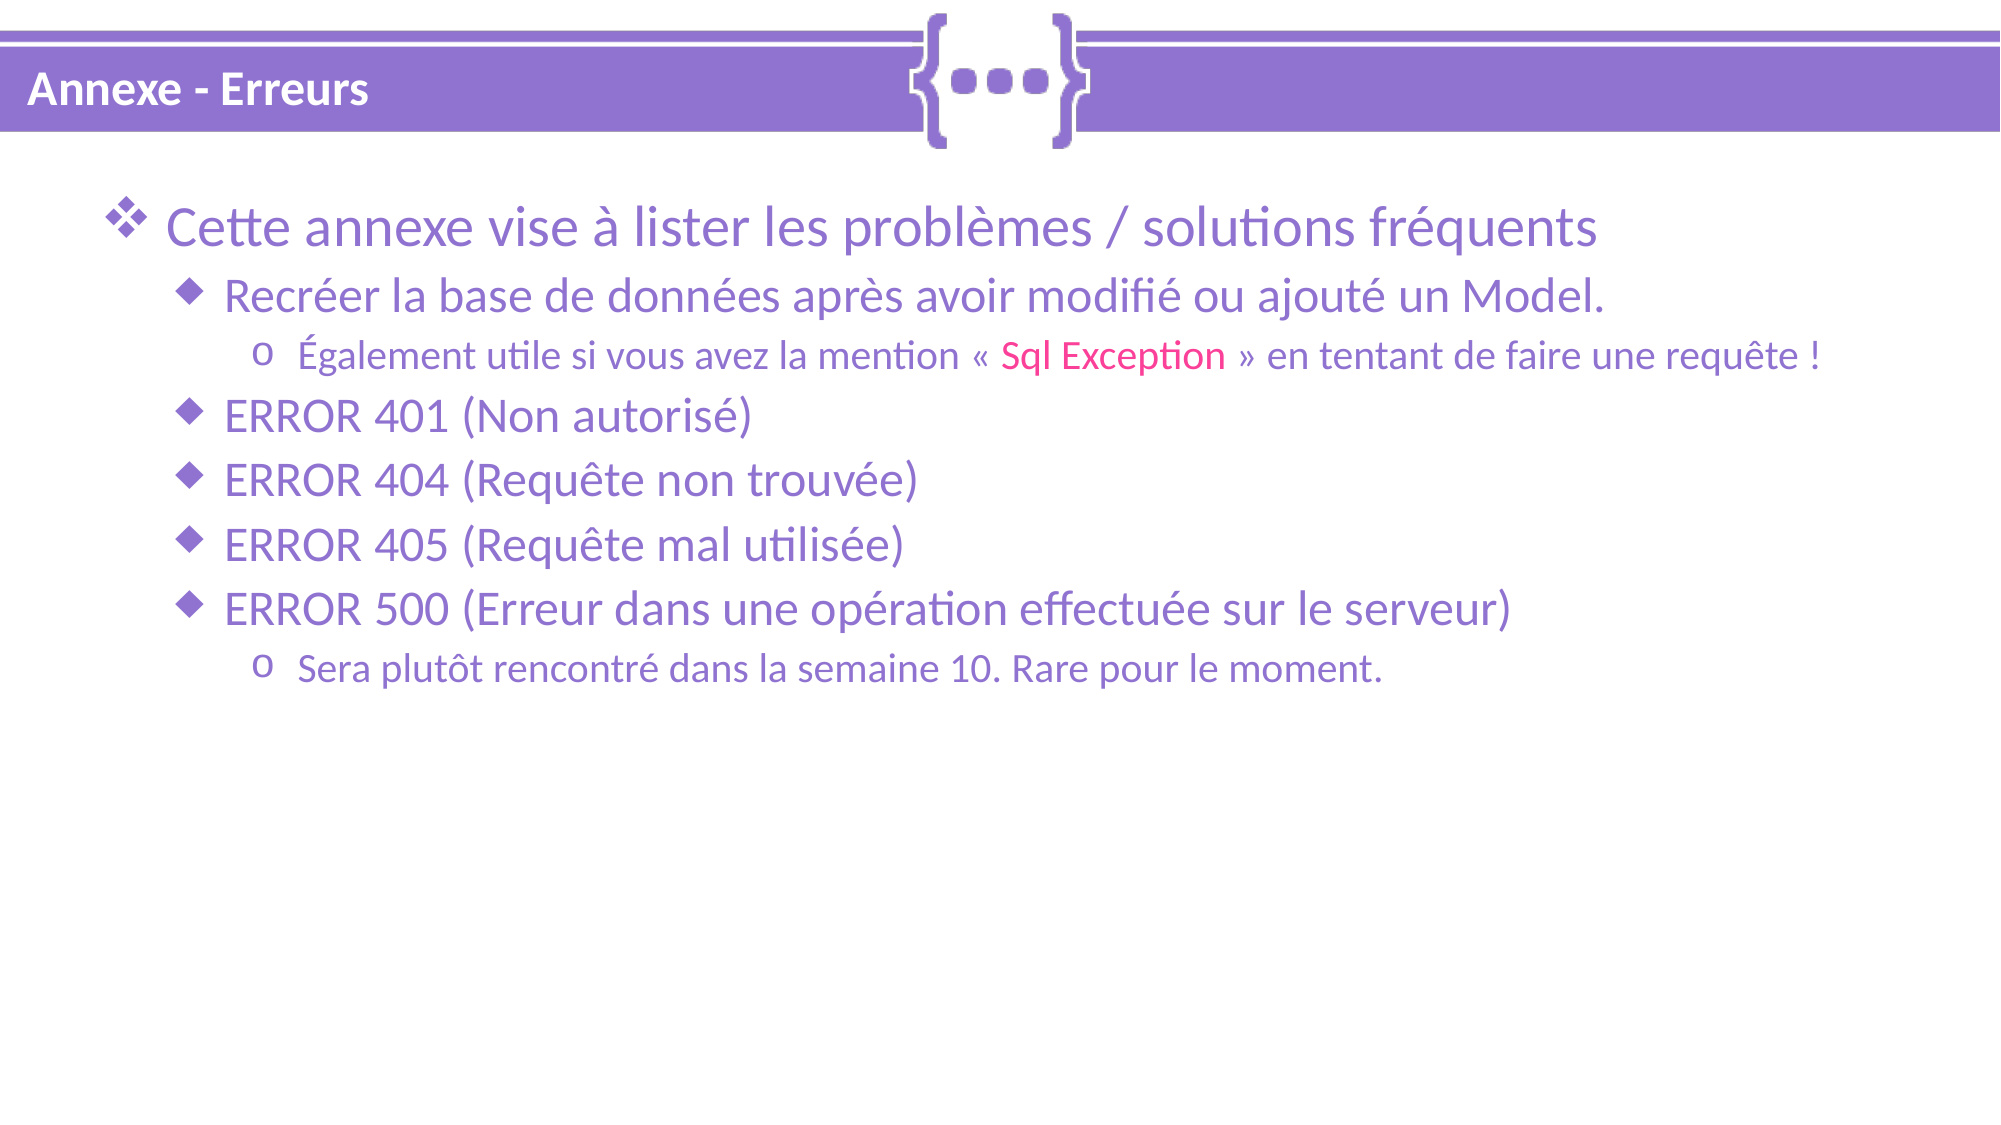

# Annexe - Erreurs
 Cette annexe vise à lister les problèmes / solutions fréquents
 Recréer la base de données après avoir modifié ou ajouté un Model.
 Également utile si vous avez la mention « Sql Exception » en tentant de faire une requête !
 ERROR 401 (Non autorisé)
 ERROR 404 (Requête non trouvée)
 ERROR 405 (Requête mal utilisée)
 ERROR 500 (Erreur dans une opération effectuée sur le serveur)
 Sera plutôt rencontré dans la semaine 10. Rare pour le moment.